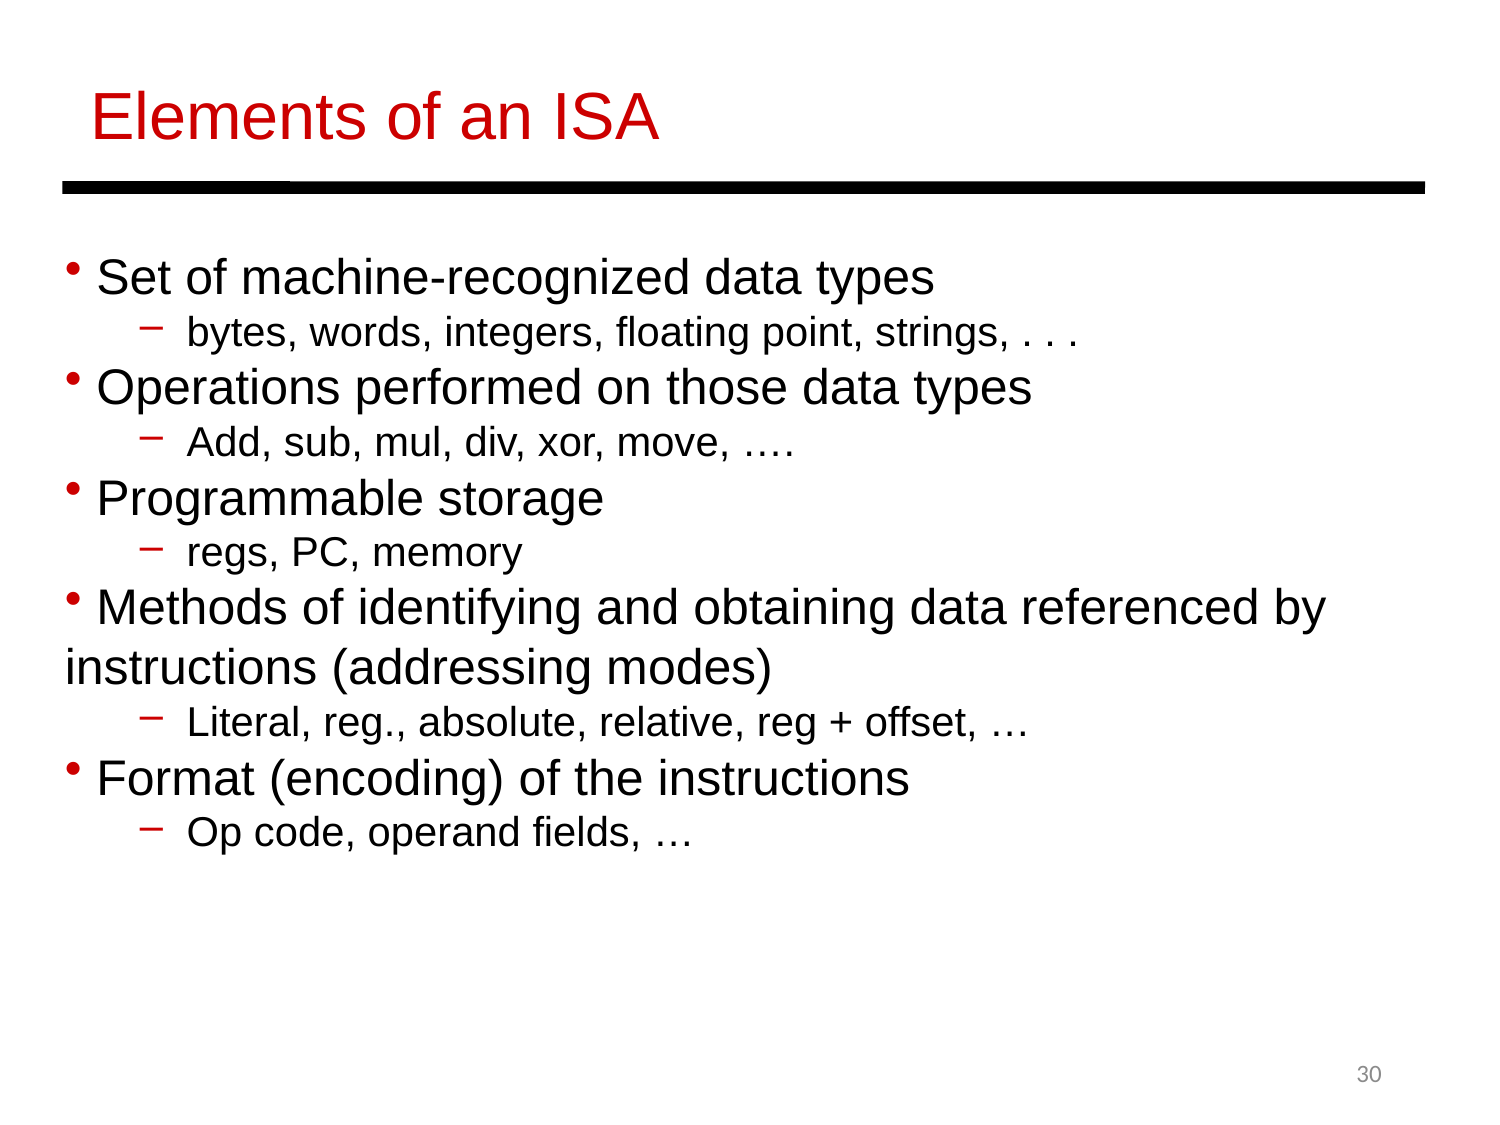

Elements of an ISA

 Set of machine-recognized data types
bytes, words, integers, floating point, strings, . . .
 Operations performed on those data types
Add, sub, mul, div, xor, move, ….
 Programmable storage
regs, PC, memory
 Methods of identifying and obtaining data referenced by instructions (addressing modes)
Literal, reg., absolute, relative, reg + offset, …
 Format (encoding) of the instructions
Op code, operand fields, …

30